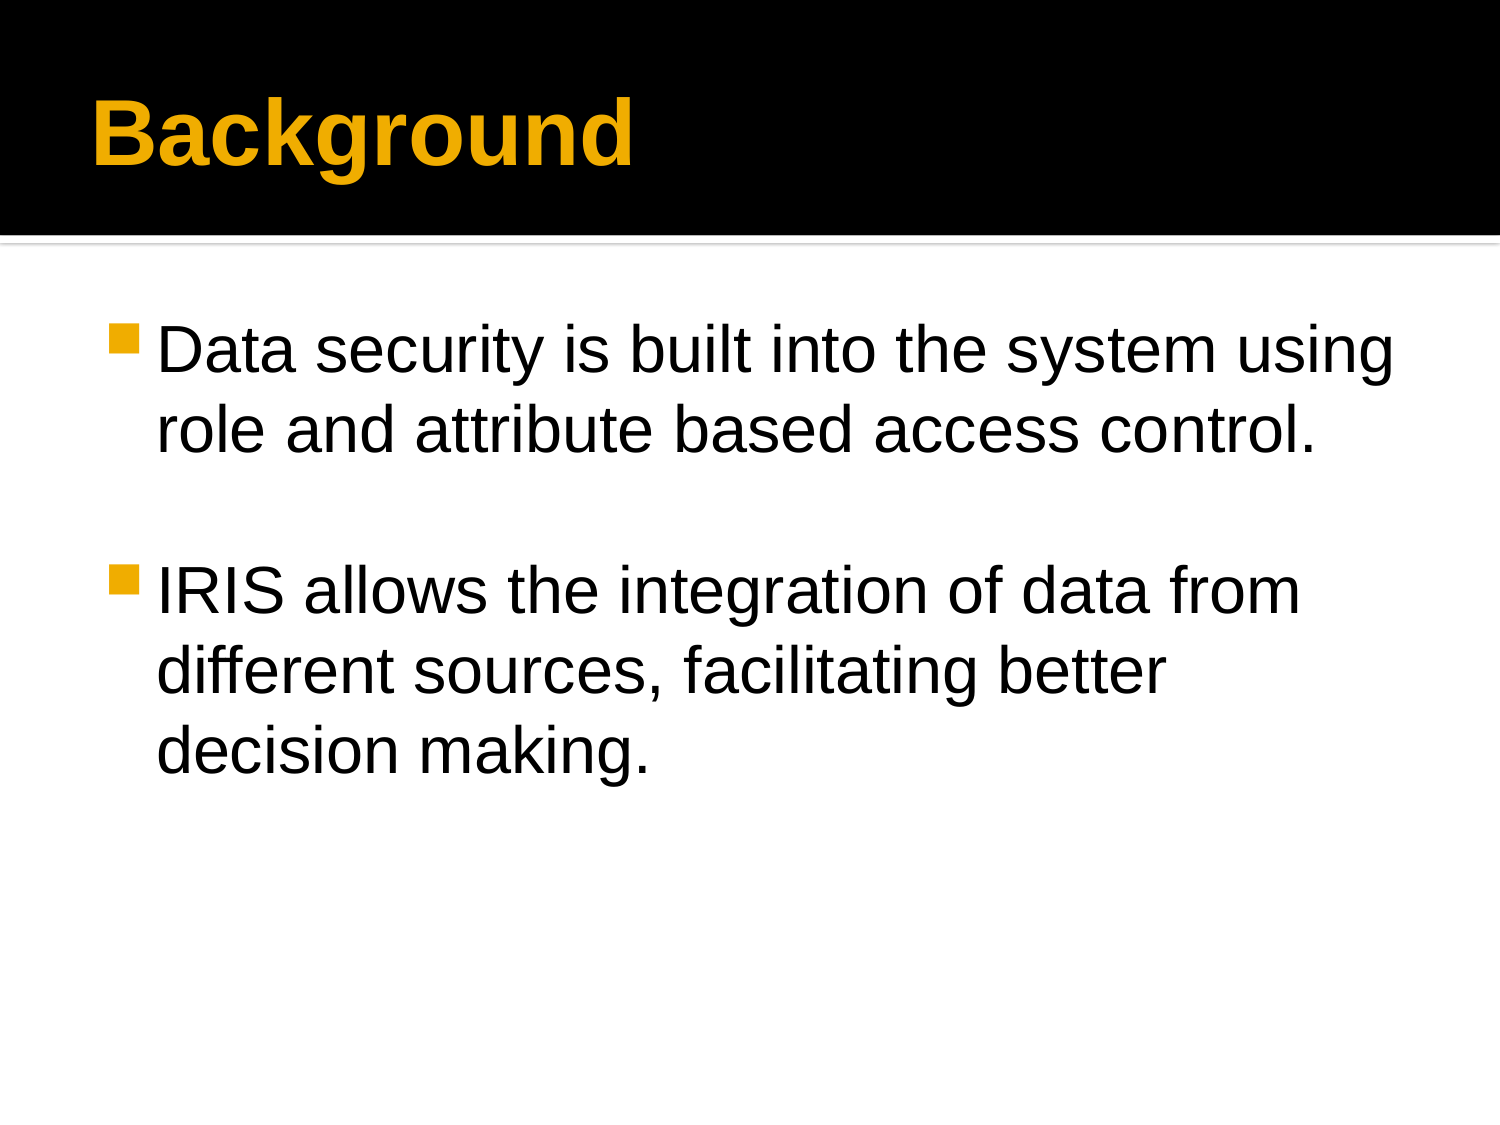

# Background
Data security is built into the system using role and attribute based access control.

IRIS allows the integration of data from different sources, facilitating better decision making.